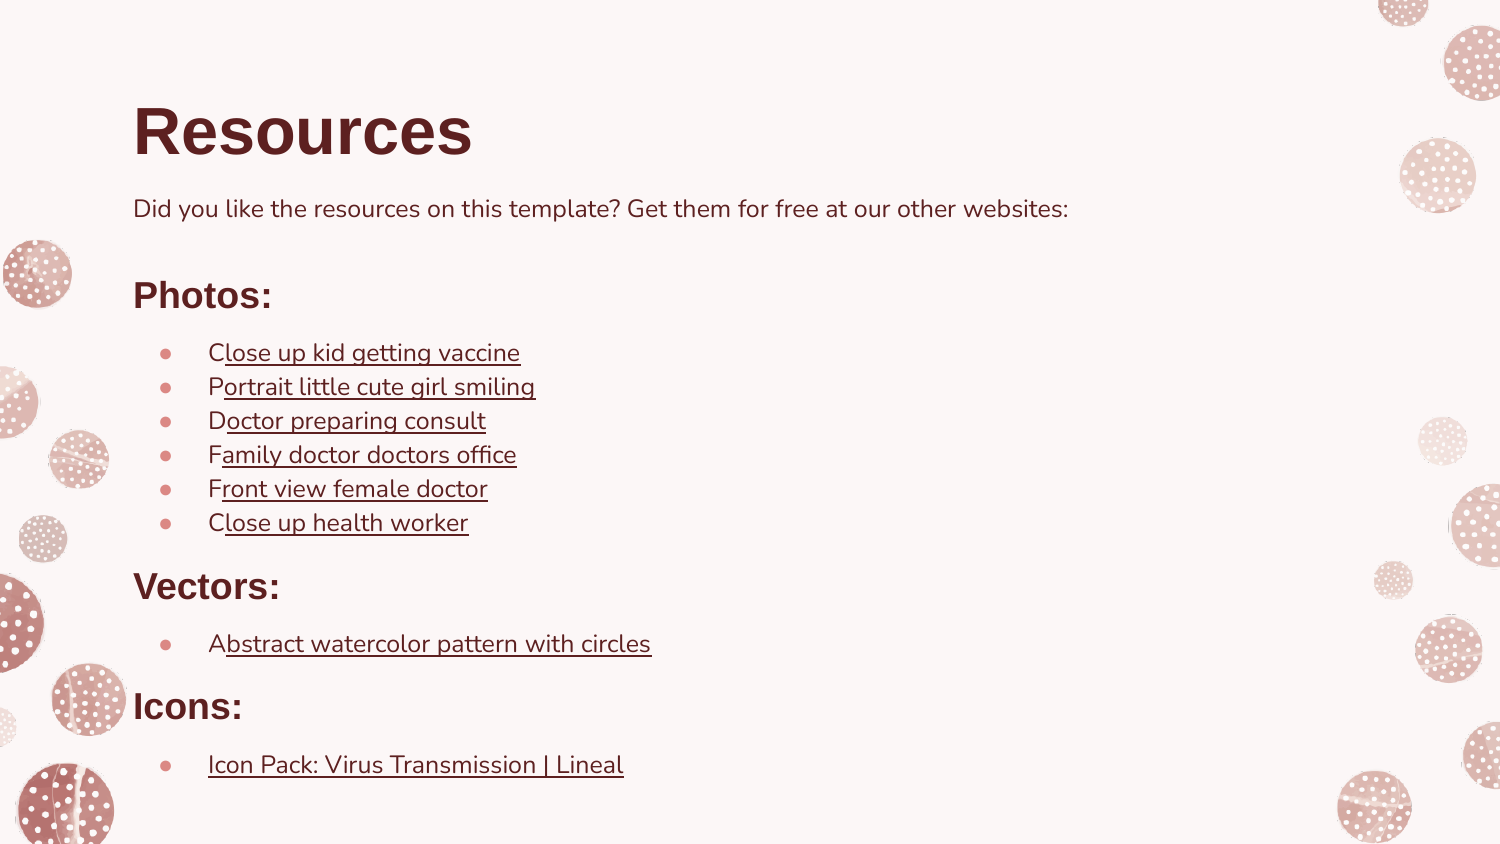

# Resources
Did you like the resources on this template? Get them for free at our other websites:
Photos:
Close up kid getting vaccine
Portrait little cute girl smiling
Doctor preparing consult
Family doctor doctors office
Front view female doctor
Close up health worker
Vectors:
Abstract watercolor pattern with circles
Icons:
Icon Pack: Virus Transmission | Lineal